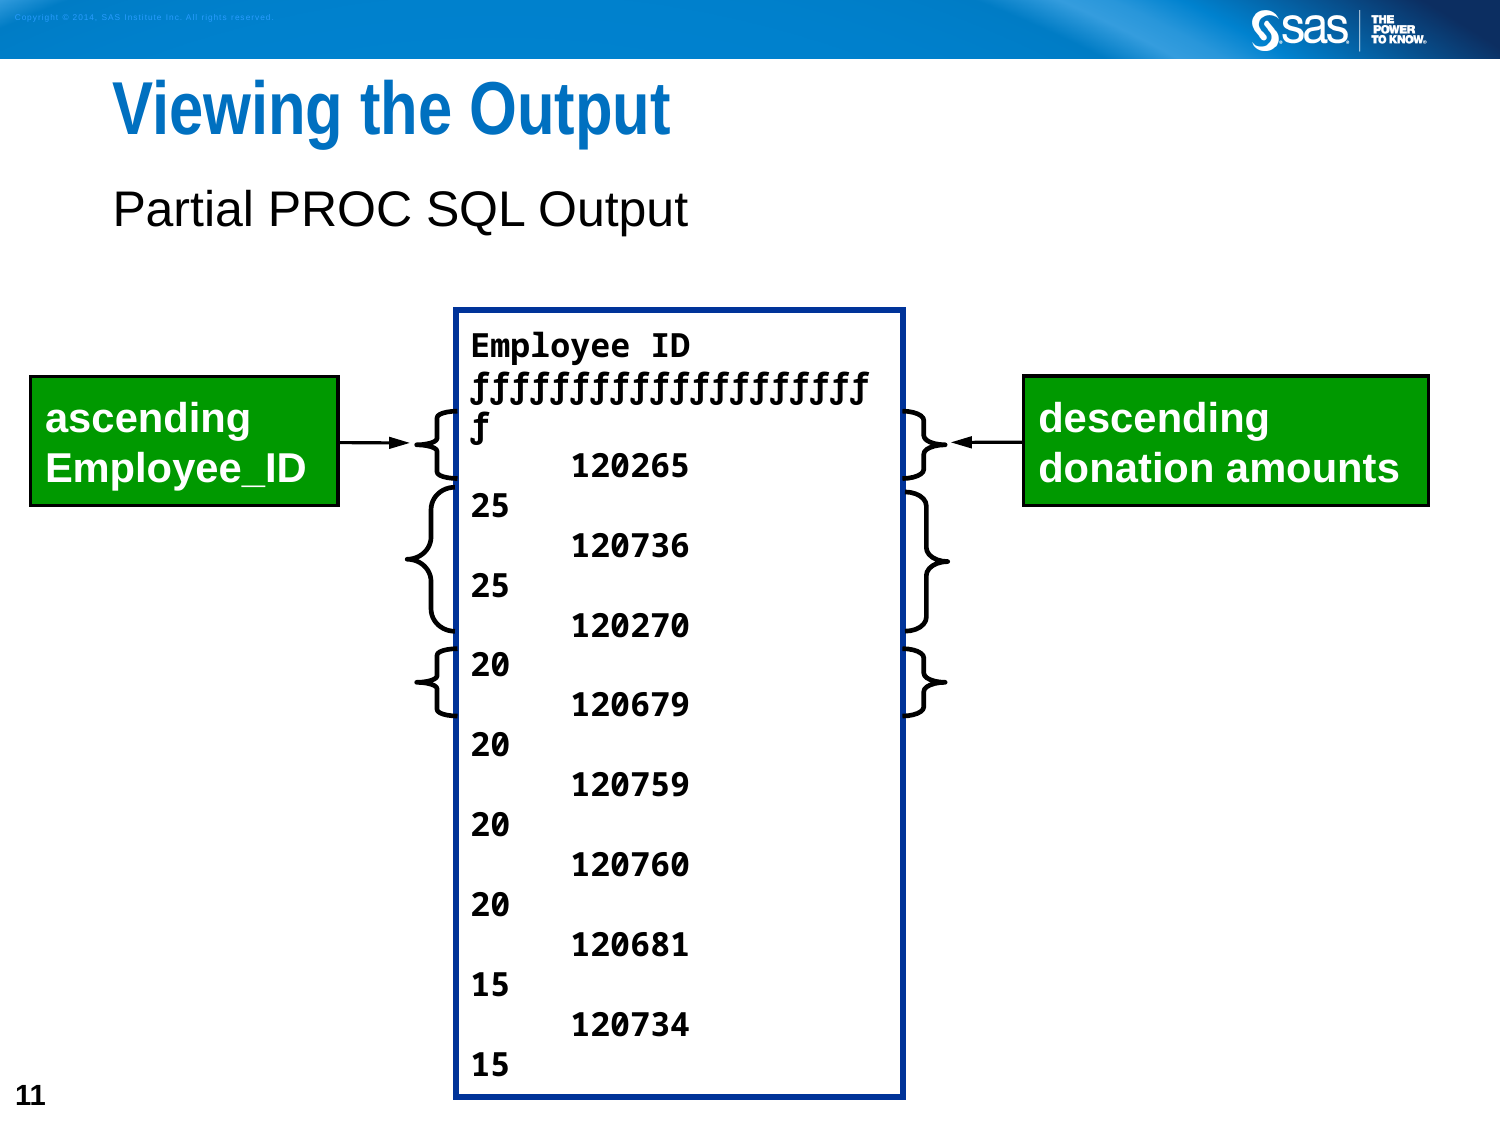

# Viewing the Output
Partial PROC SQL Output
Employee ID
ƒƒƒƒƒƒƒƒƒƒƒƒƒƒƒƒƒƒƒƒƒ
     120265        25
     120736        25
     120270        20
     120679        20
     120759        20
     120760        20
     120681        15
     120734        15
descending
donation amounts
ascending
Employee_ID